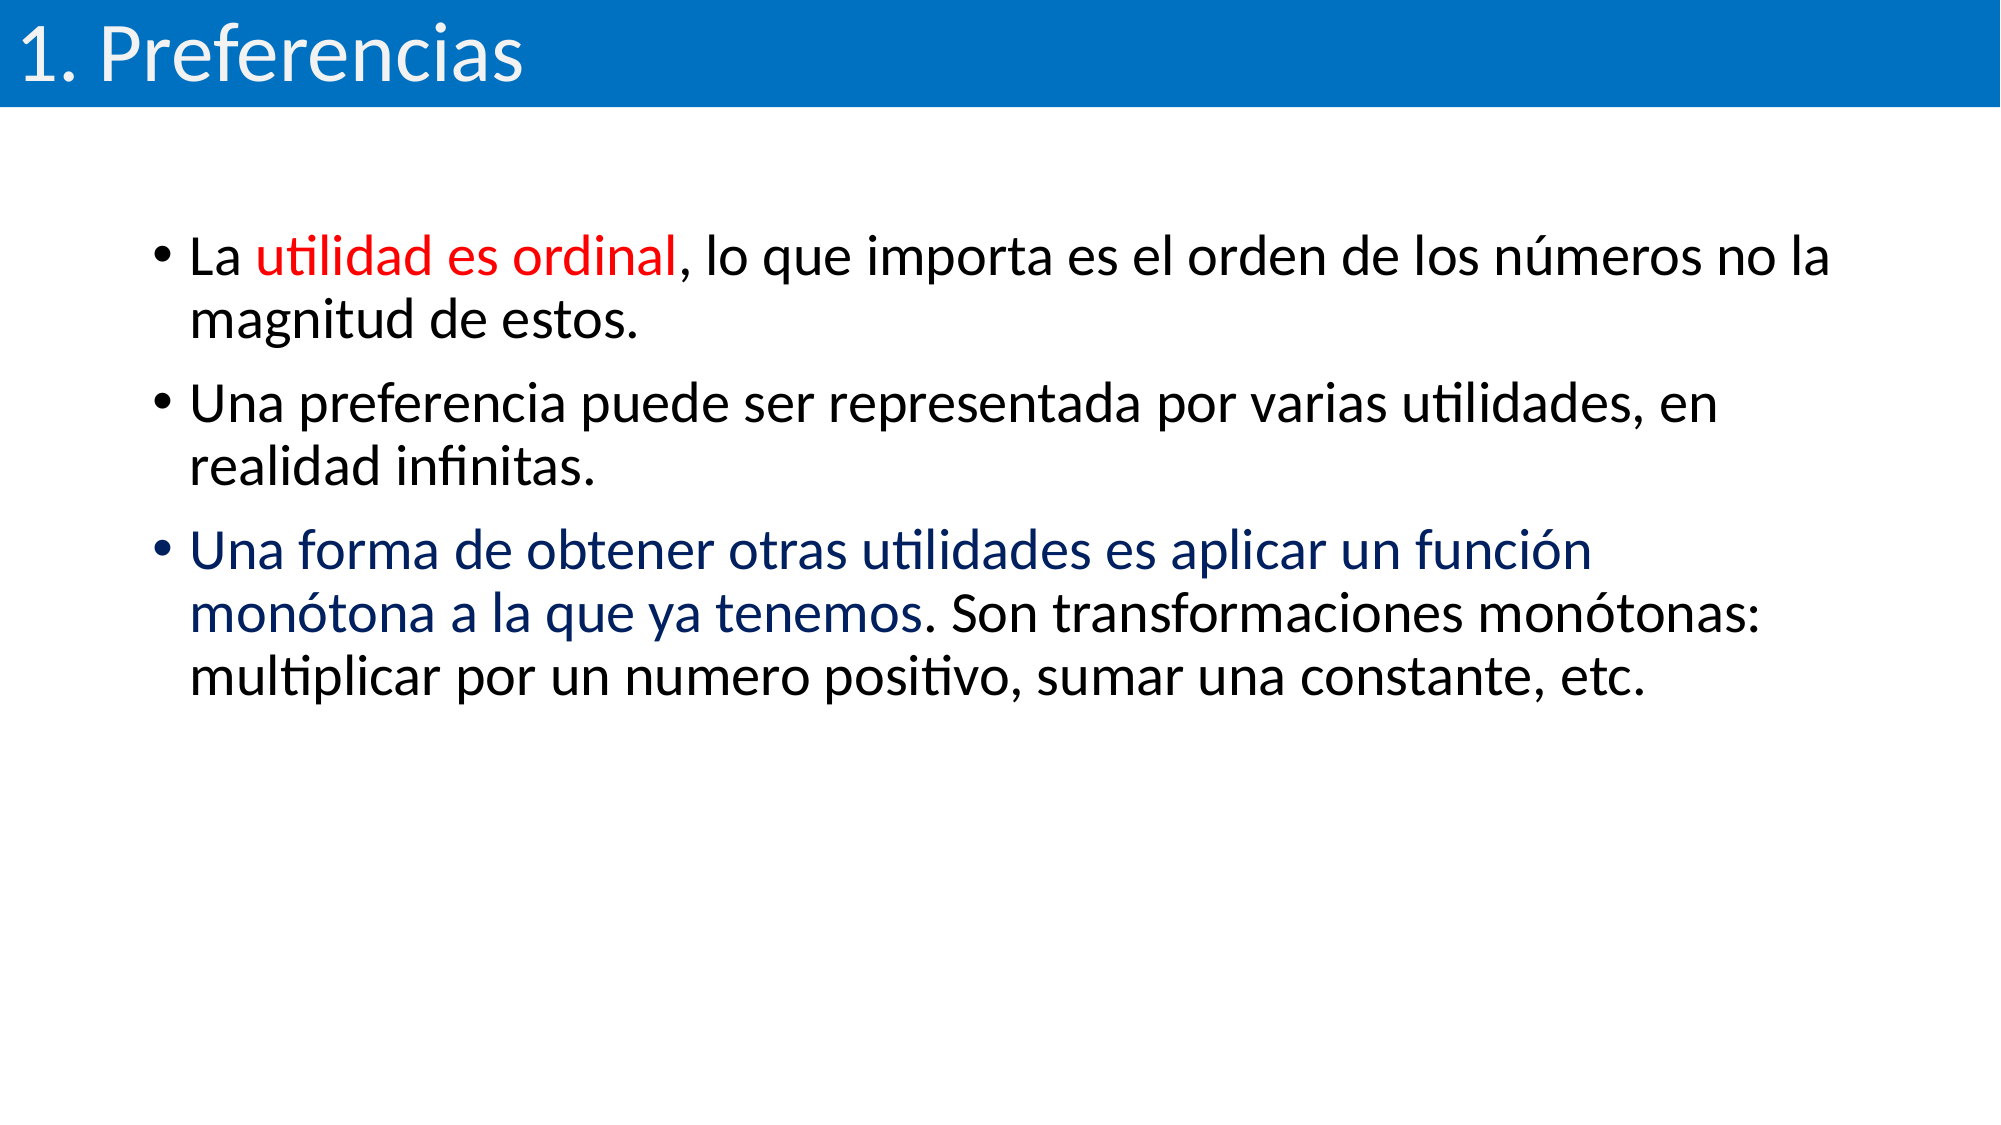

# 1. Preferencias
La utilidad es ordinal, lo que importa es el orden de los números no la magnitud de estos.
Una preferencia puede ser representada por varias utilidades, en realidad inﬁnitas.
Una forma de obtener otras utilidades es aplicar un función monótona a la que ya tenemos. Son transformaciones monótonas: multiplicar por un numero positivo, sumar una constante, etc.